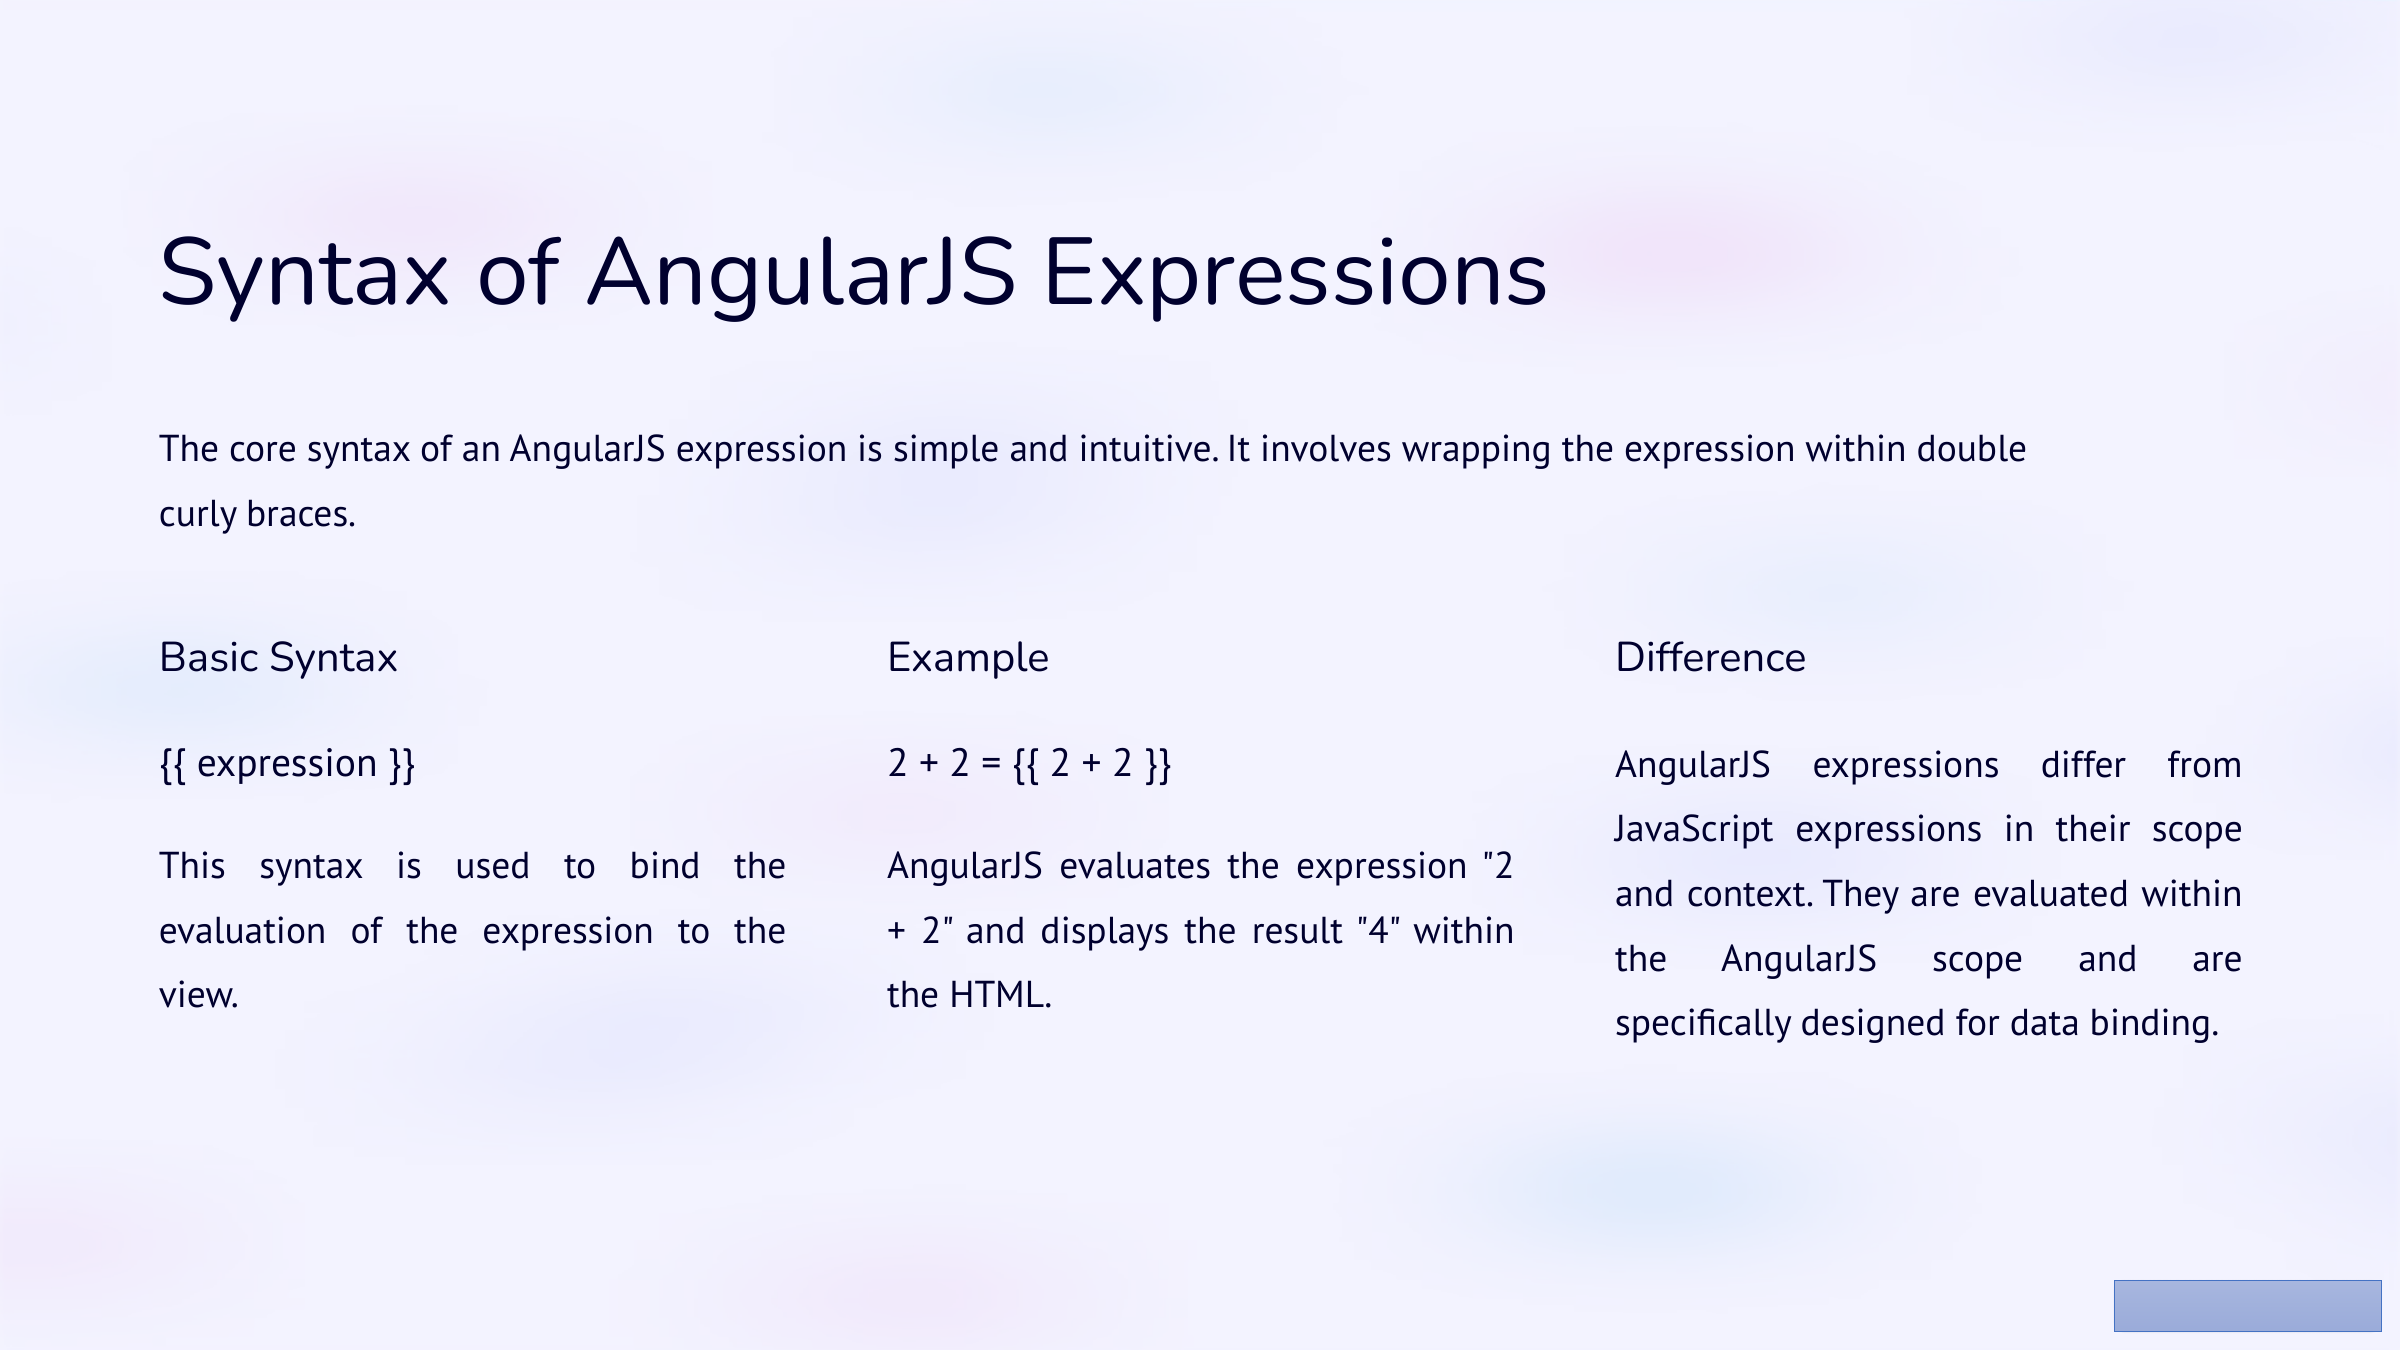

Syntax of AngularJS Expressions
The core syntax of an AngularJS expression is simple and intuitive. It involves wrapping the expression within double curly braces.
Basic Syntax
Example
Difference
{{ expression }}
2 + 2 = {{ 2 + 2 }}
AngularJS expressions differ from JavaScript expressions in their scope and context. They are evaluated within the AngularJS scope and are specifically designed for data binding.
This syntax is used to bind the evaluation of the expression to the view.
AngularJS evaluates the expression "2 + 2" and displays the result "4" within the HTML.